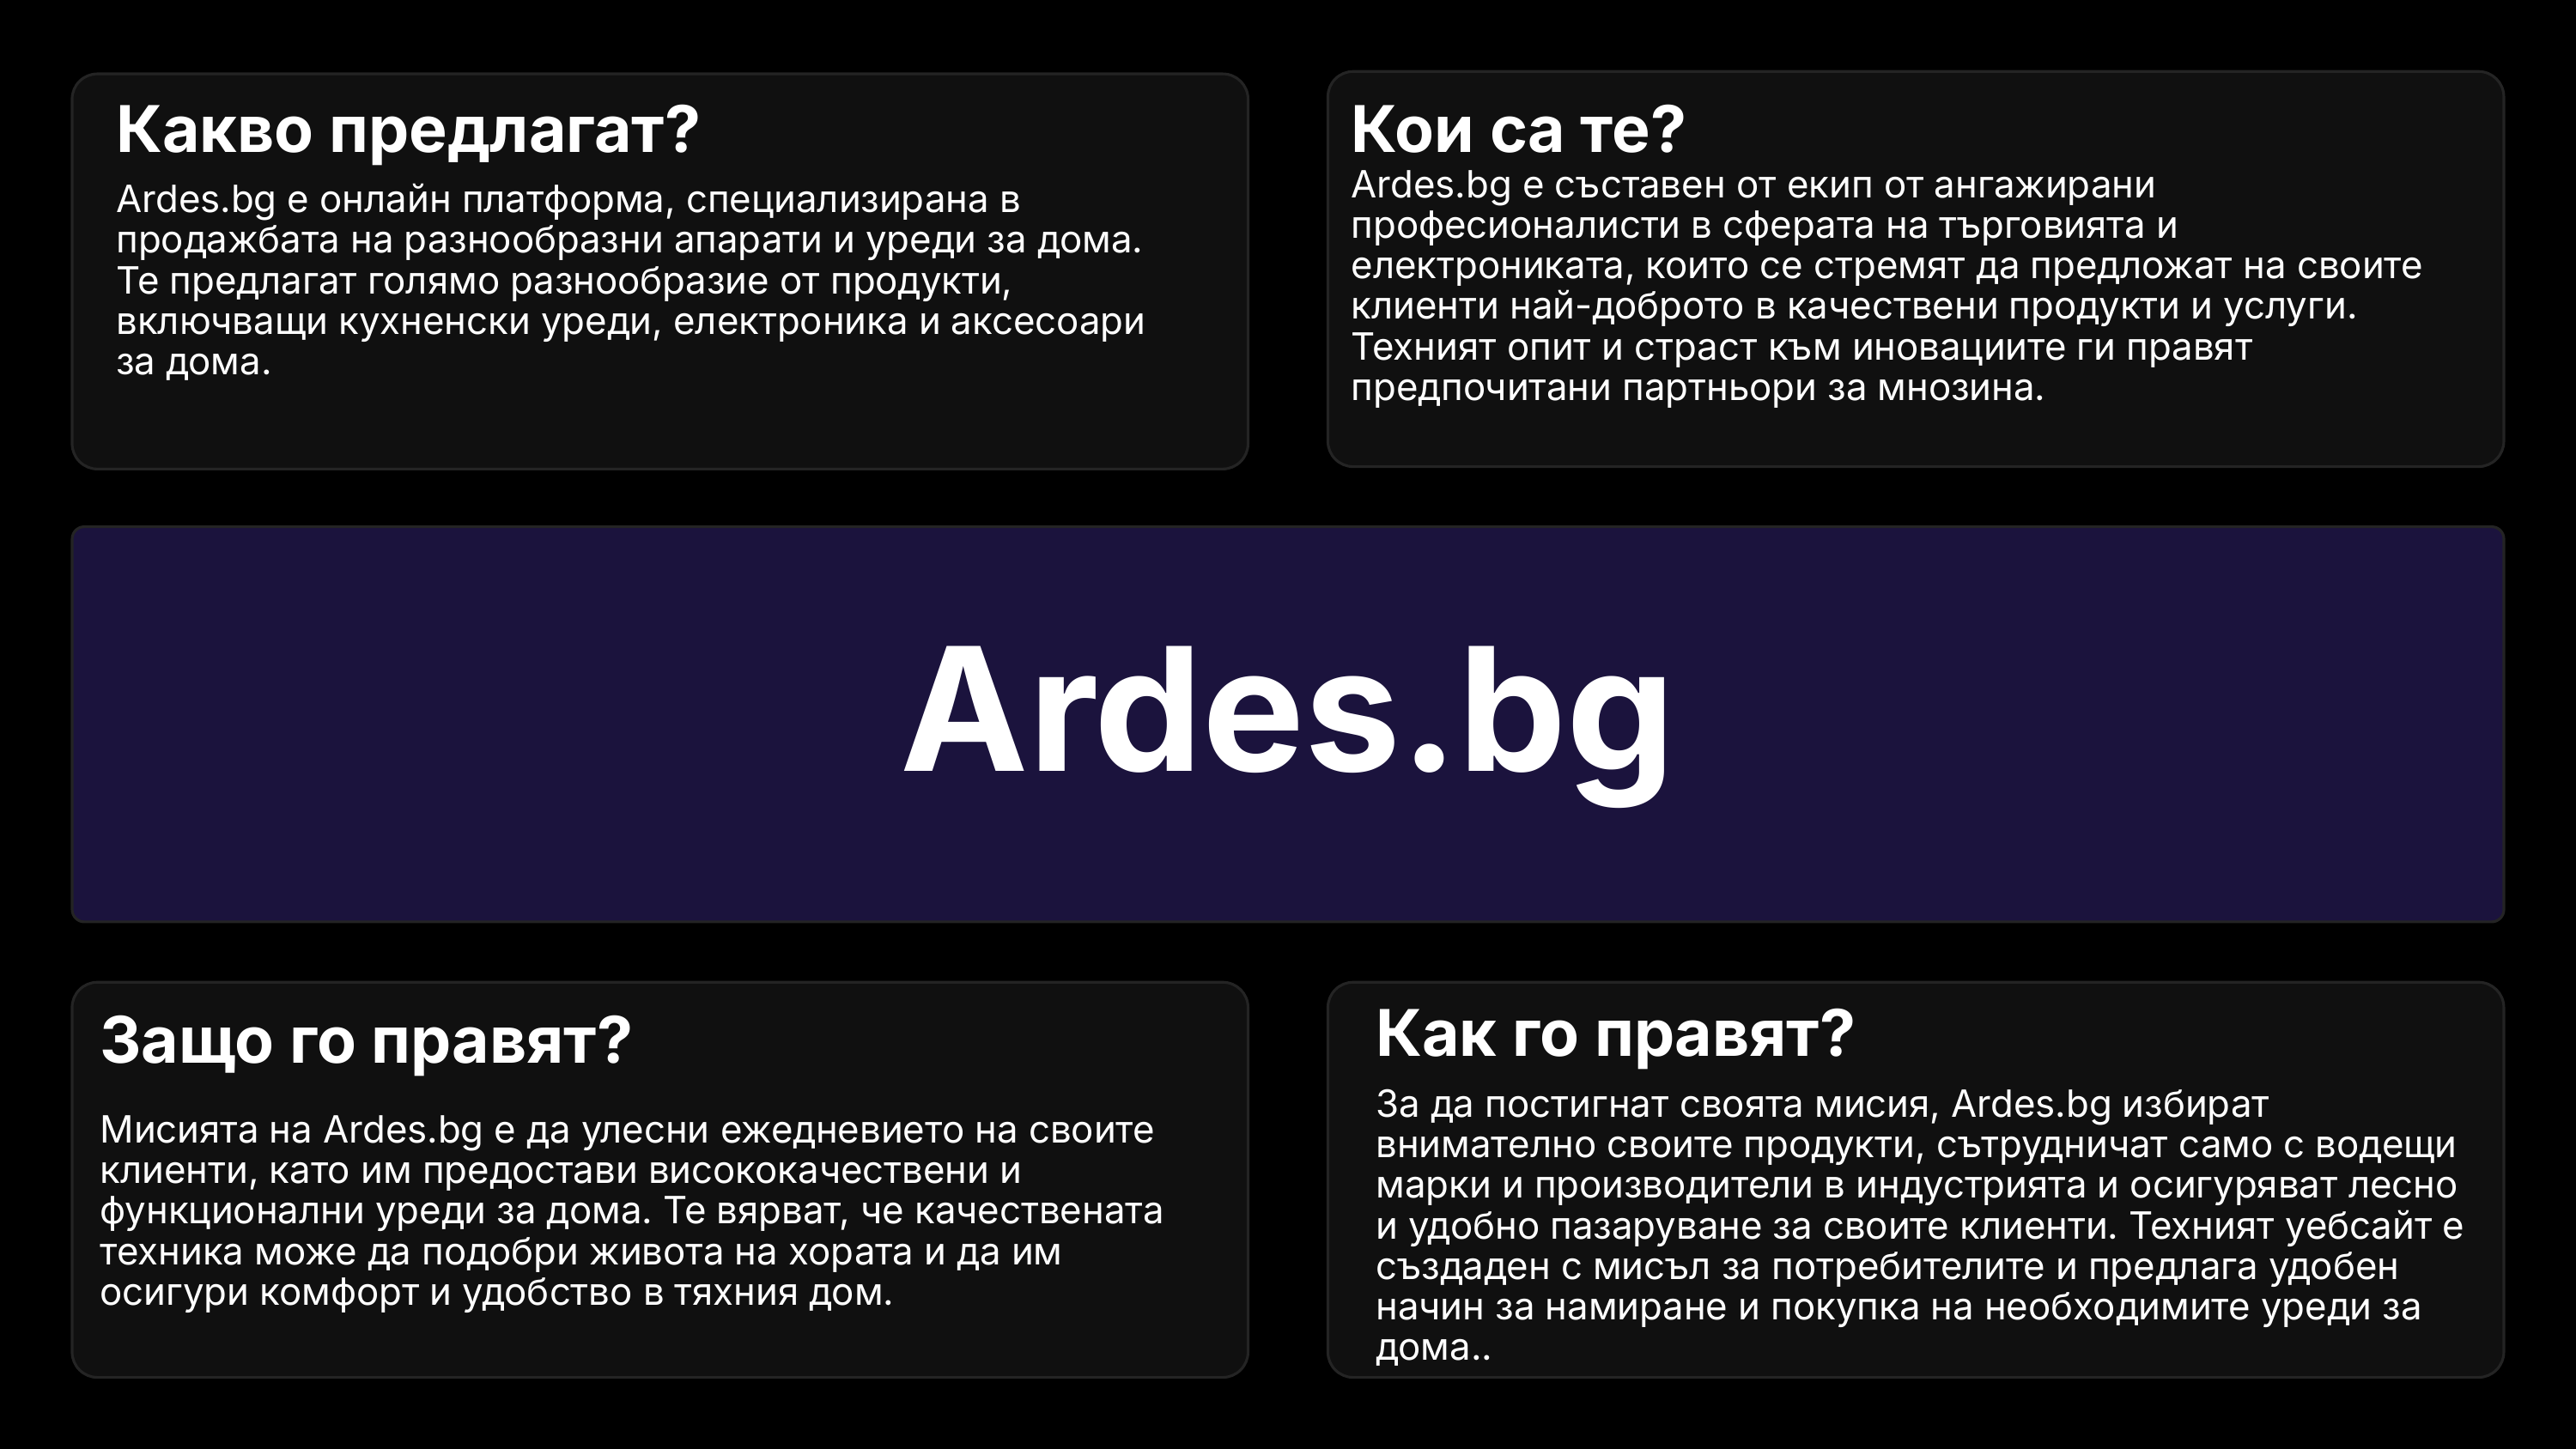

Какво предлагат?
Ardes.bg е онлайн платформа, специализирана в продажбата на разнообразни апарати и уреди за дома. Те предлагат голямо разнообразие от продукти, включващи кухненски уреди, електроника и аксесоари за дома.
Кои са те?
Ardes.bg е съставен от екип от ангажирани професионалисти в сферата на търговията и електрониката, които се стремят да предложат на своите клиенти най-доброто в качествени продукти и услуги. Техният опит и страст към иновациите ги правят предпочитани партньори за мнозина.

Ardes.bg

Как го правят?
За да постигнат своята мисия, Ardes.bg избират внимателно своите продукти, сътрудничат само с водещи марки и производители в индустрията и осигуряват лесно и удобно пазаруване за своите клиенти. Техният уебсайт е създаден с мисъл за потребителите и предлага удобен начин за намиране и покупка на необходимите уреди за дома..
Защо го правят?
Мисията на Ardes.bg е да улесни ежедневието на своите клиенти, като им предостави висококачествени и функционални уреди за дома. Те вярват, че качествената техника може да подобри живота на хората и да им осигури комфорт и удобство в тяхния дом.